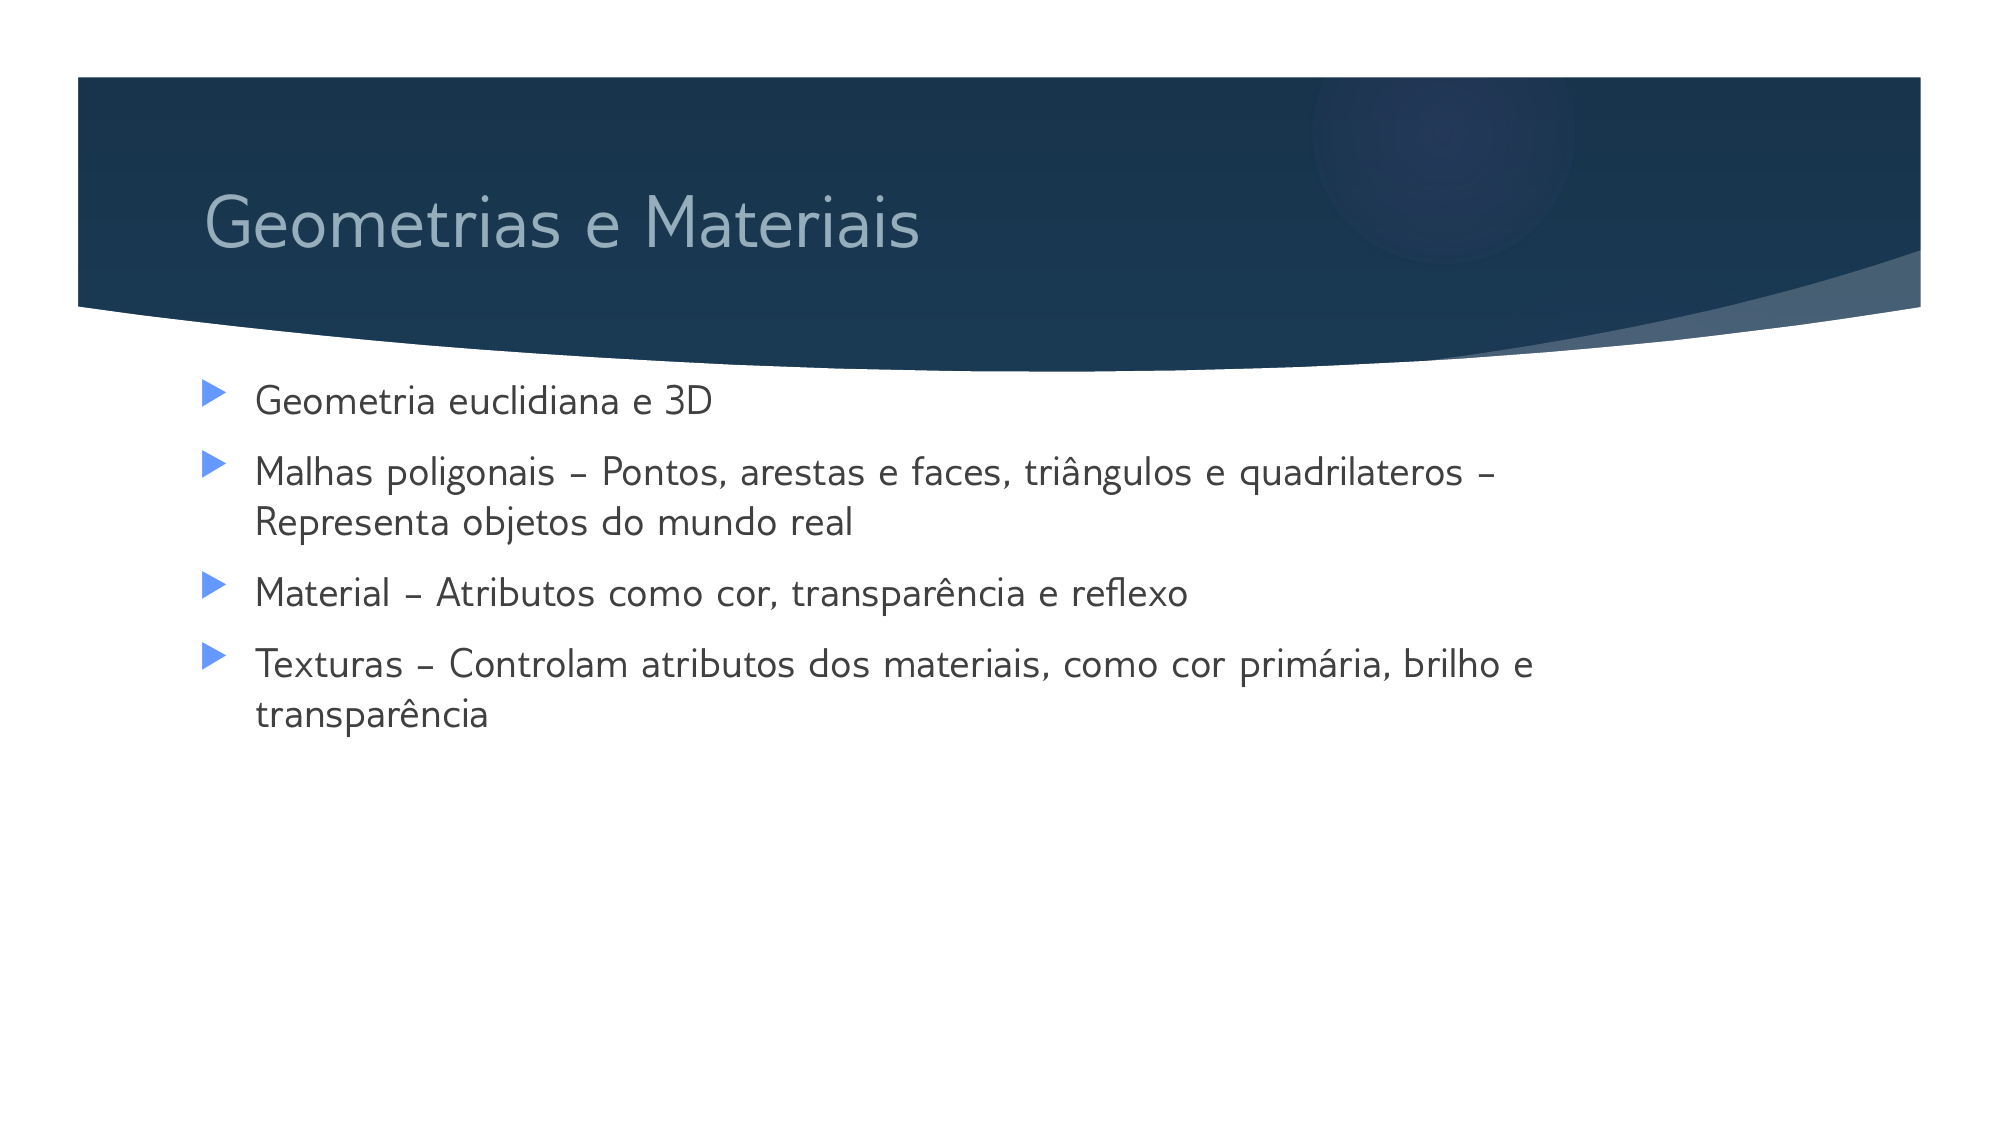

# Geometrias e Materiais
Geometria euclidiana e 3D
Malhas poligonais – Pontos, arestas e faces, triângulos e quadrilateros – Representa objetos do mundo real
Material – Atributos como cor, transparência e reflexo
Texturas – Controlam atributos dos materiais, como cor primária, brilho e transparência